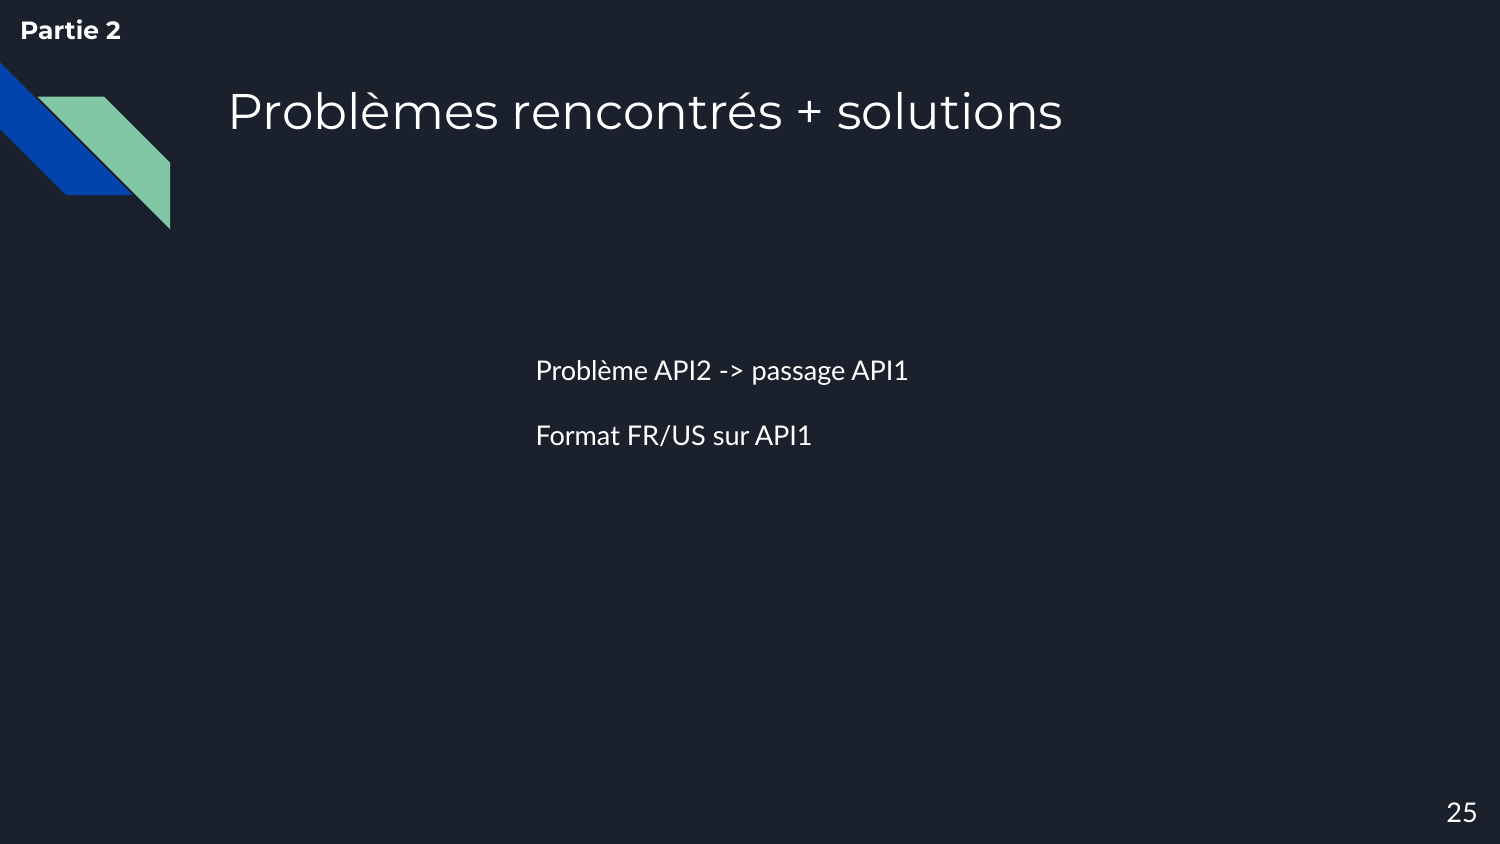

Partie 2
# Problèmes rencontrés + solutions
Problème API2 -> passage API1

Format FR/US sur API1
25